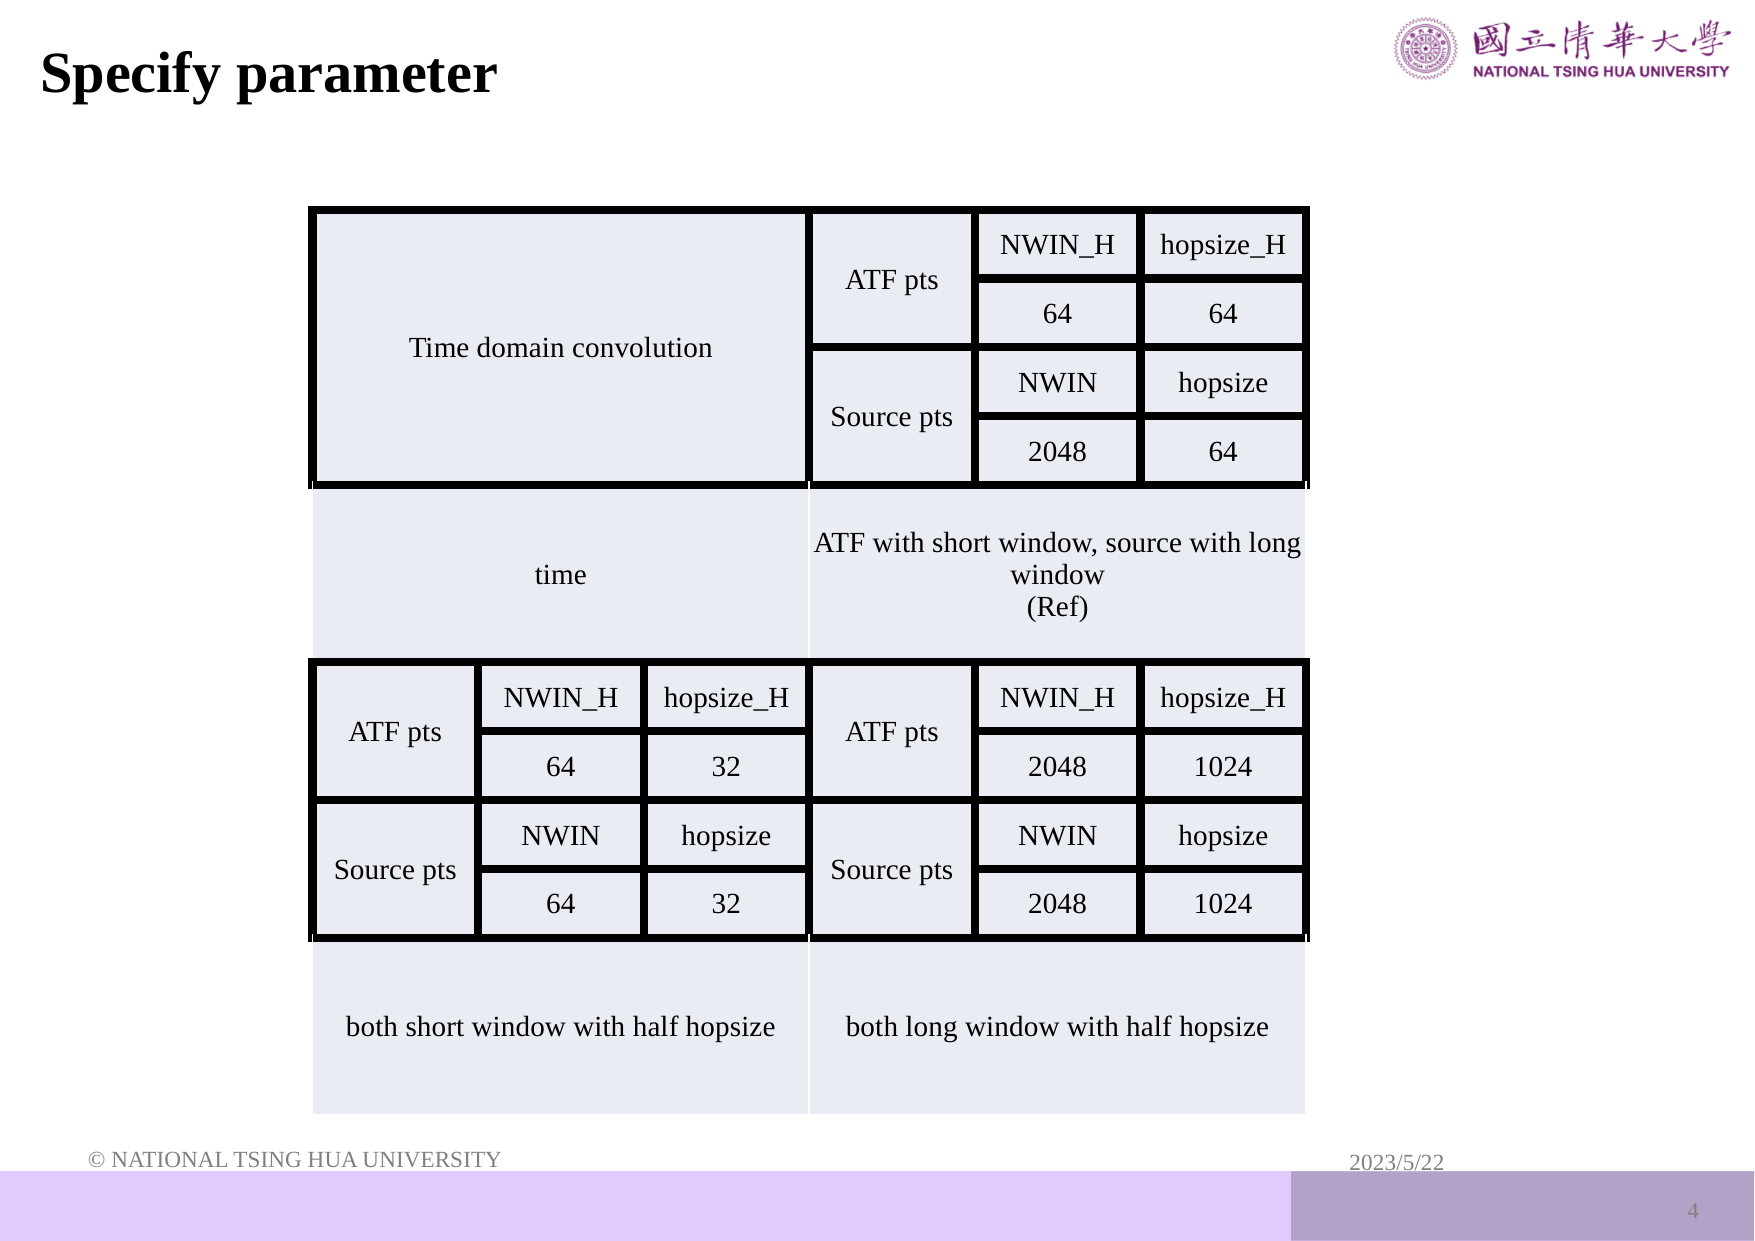

# Specify parameter
| Time domain convolution |  |  | ATF pts | NWIN\_H | hopsize\_H |
| --- | --- | --- | --- | --- | --- |
|  |  |  |  | 64 | 64 |
|  |  |  | Source pts | NWIN | hopsize |
|  |  |  |  | 2048 | 64 |
| time |  |  | ATF with short window, source with long window (Ref) |  |  |
| ATF pts | NWIN\_H | hopsize\_H | ATF pts | NWIN\_H | hopsize\_H |
|  | 64 | 32 |  | 2048 | 1024 |
| Source pts | NWIN | hopsize | Source pts | NWIN | hopsize |
|  | 64 | 32 |  | 2048 | 1024 |
| both short window with half hopsize |  |  | both long window with half hopsize |  |  |
© NATIONAL TSING HUA UNIVERSITY
2023/5/22
4